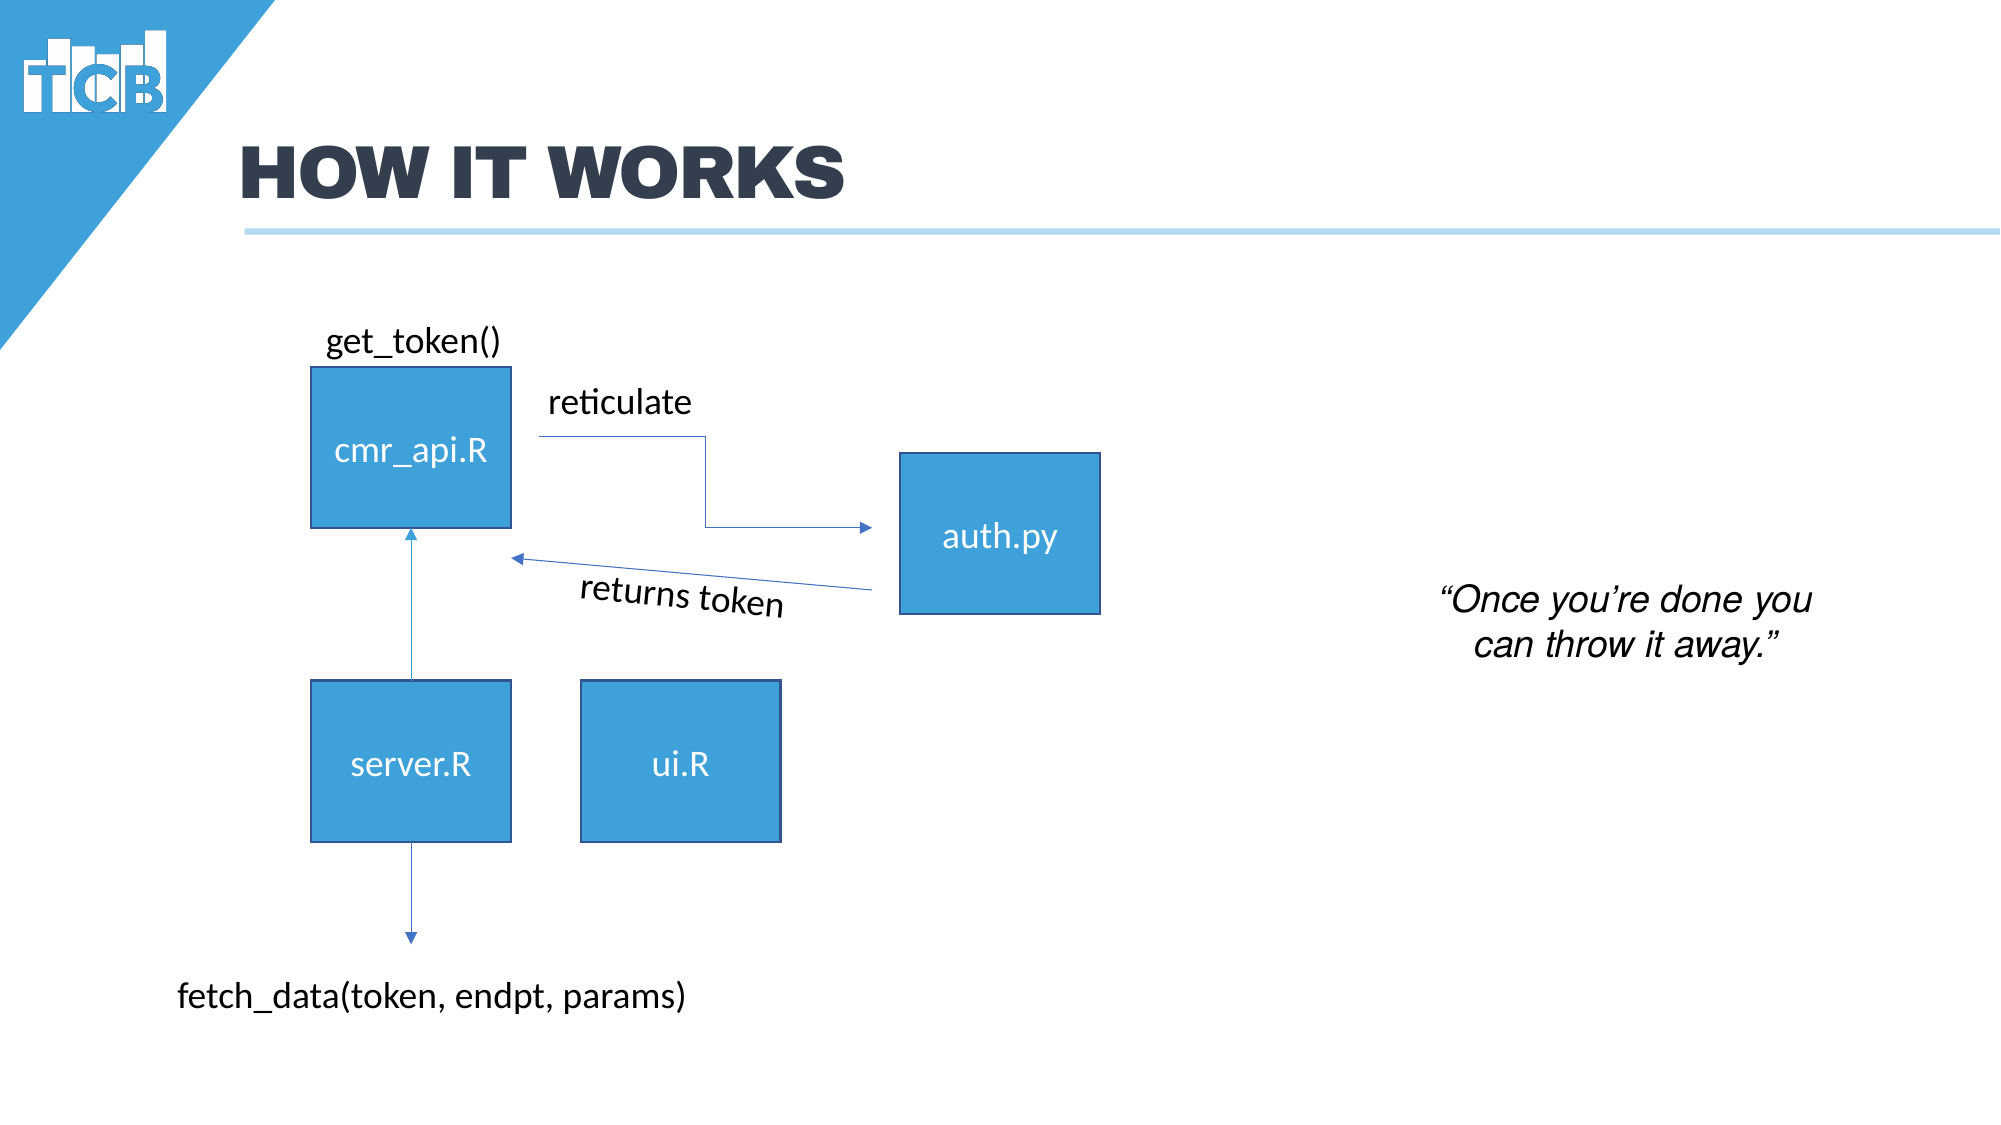

# How it works
get_token()
cmr_api.R
reticulate
auth.py
returns token
“Once you’re done you can throw it away.”
ui.R
server.R
 fetch_data(token, endpt, params)